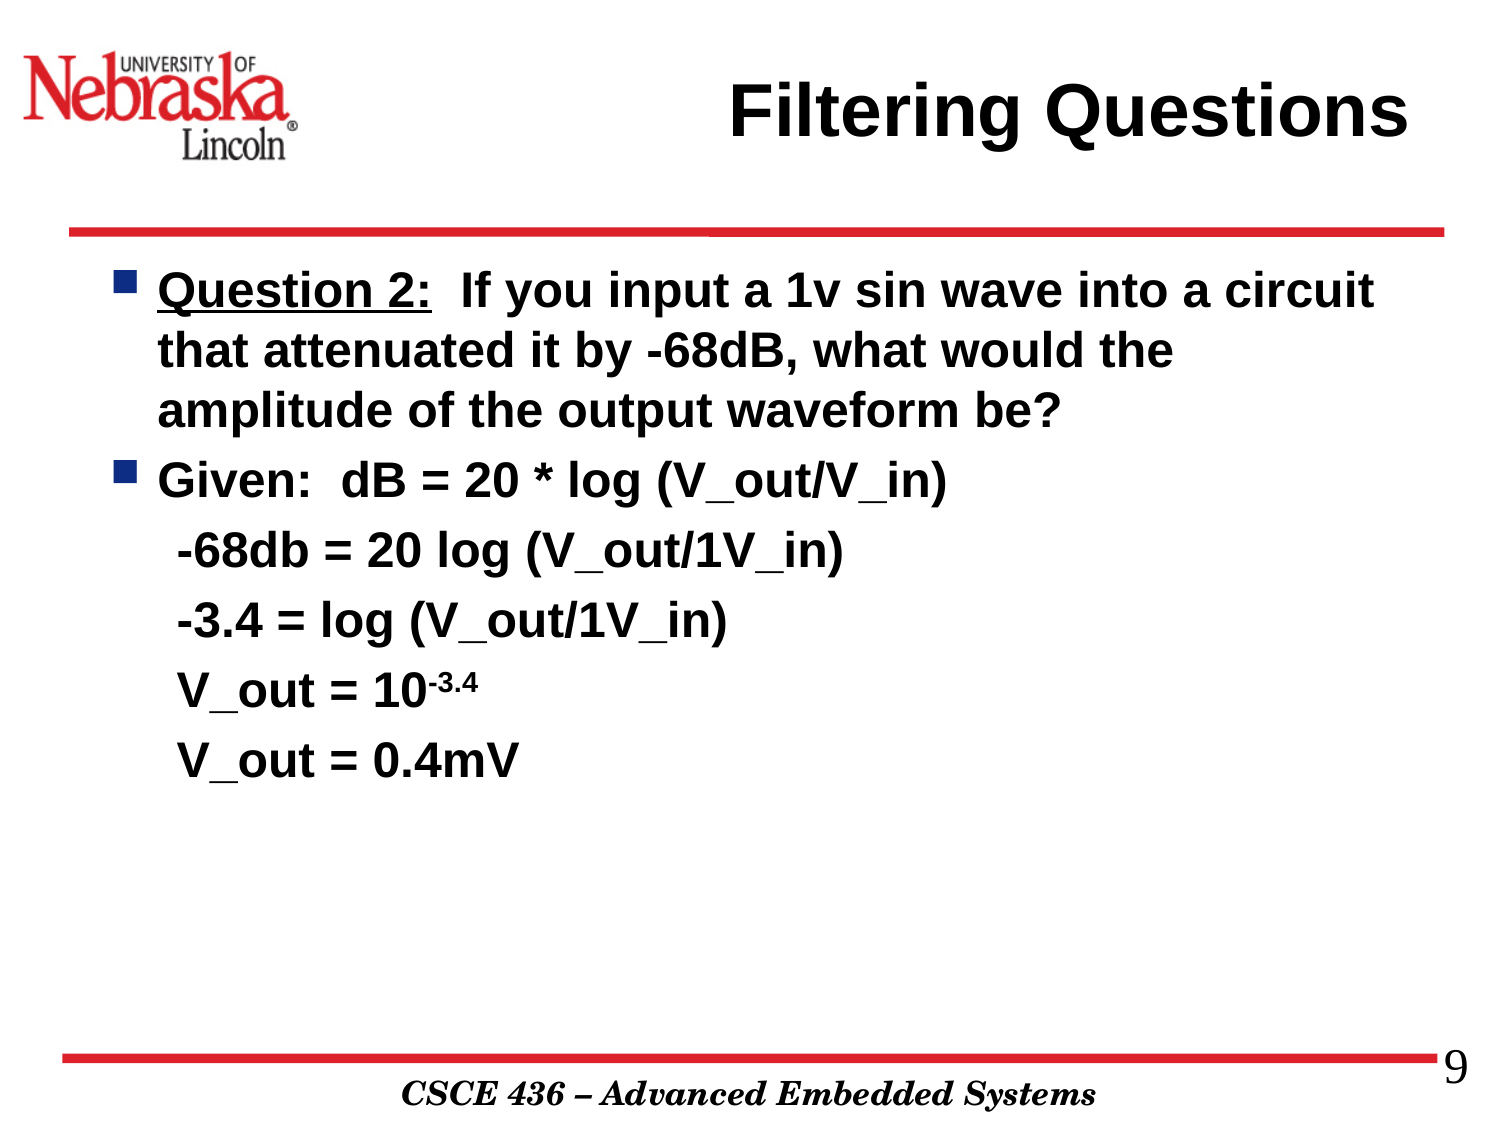

# Filtering Questions
Question 2:  If you input a 1v sin wave into a circuit that attenuated it by -68dB, what would the amplitude of the output waveform be?
Given:  dB = 20 * log (V_out/V_in)
-68db = 20 log (V_out/1V_in)
-3.4 = log (V_out/1V_in)
V_out = 10-3.4
V_out = 0.4mV

9